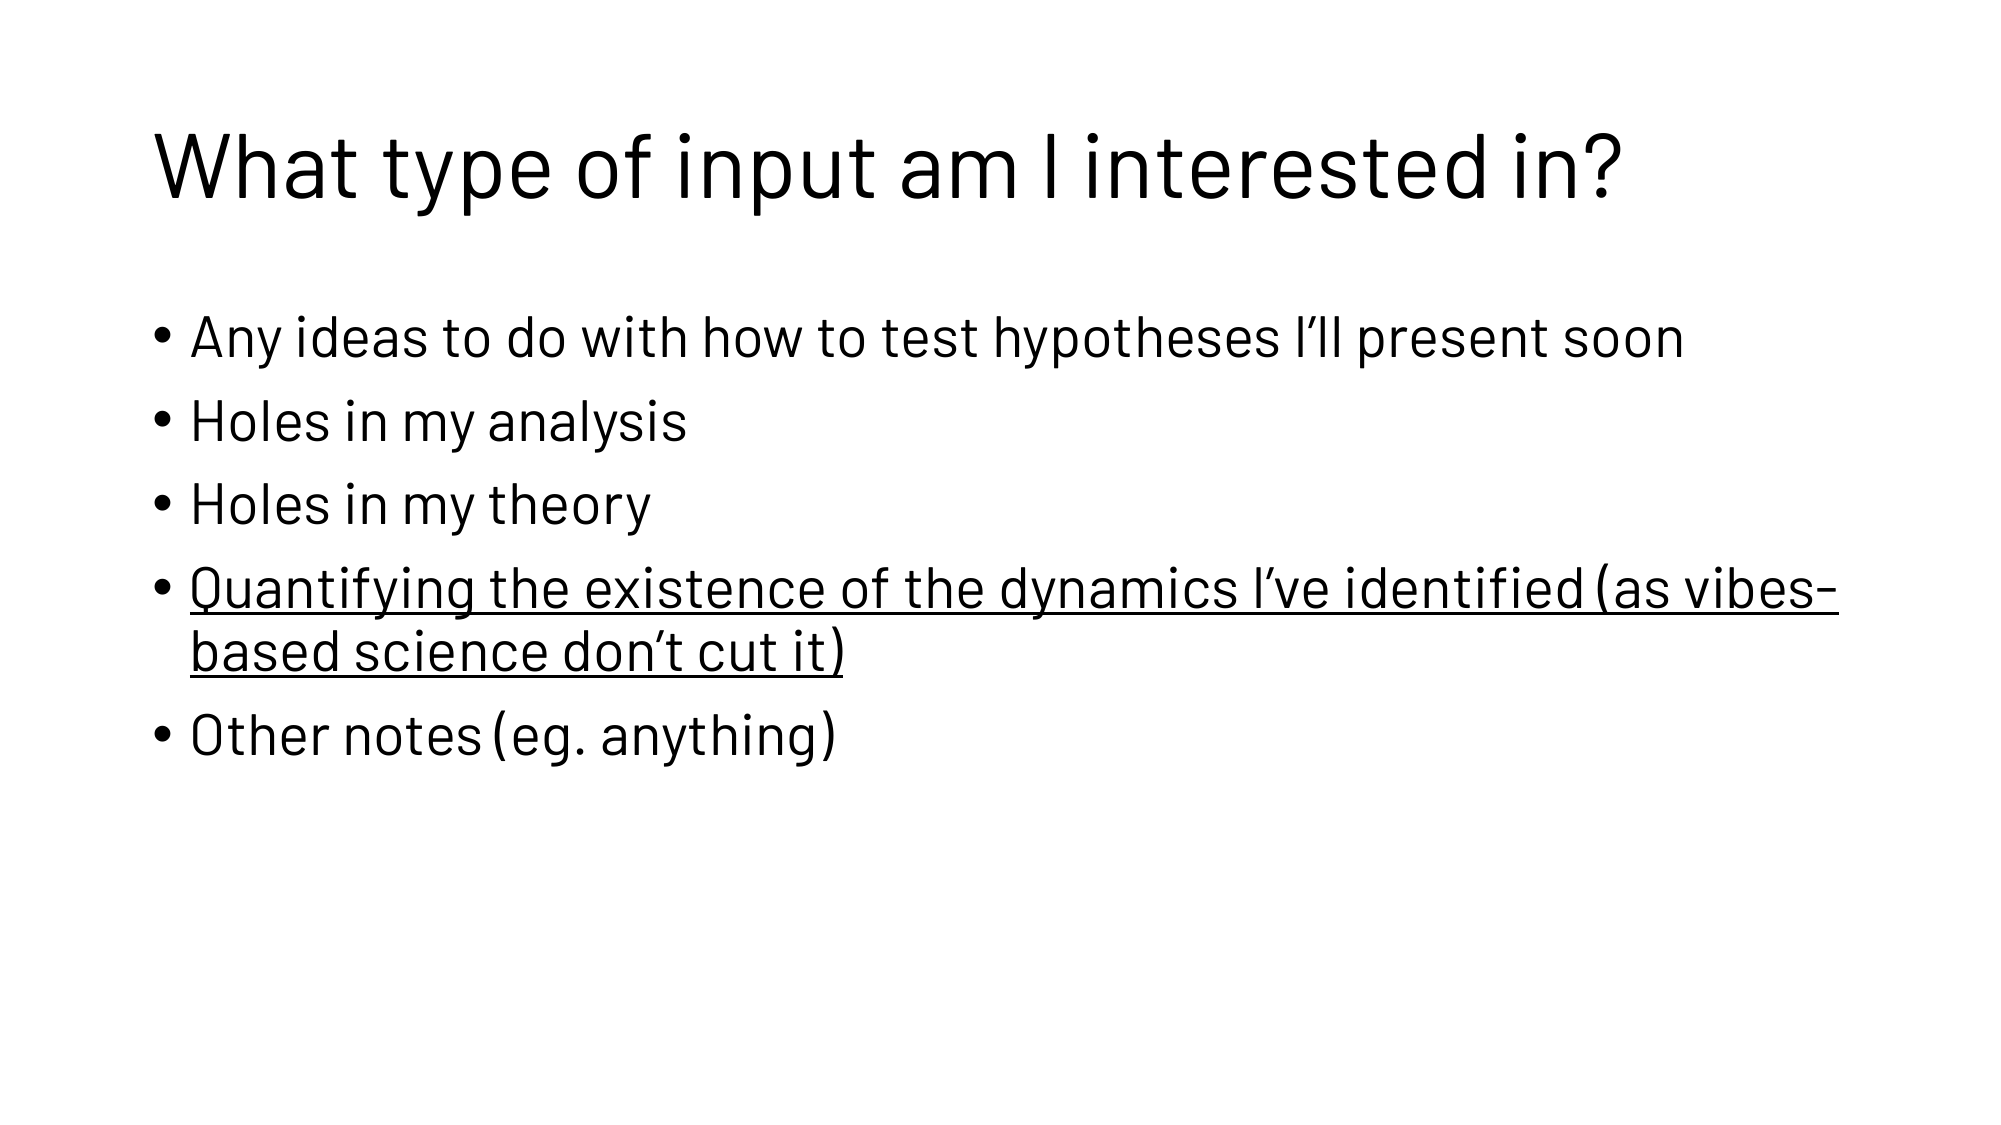

# What type of input am I interested in?
Any ideas to do with how to test hypotheses I’ll present soon
Holes in my analysis
Holes in my theory
Quantifying the existence of the dynamics I’ve identified (as vibes-based science don’t cut it)
Other notes (eg. anything)